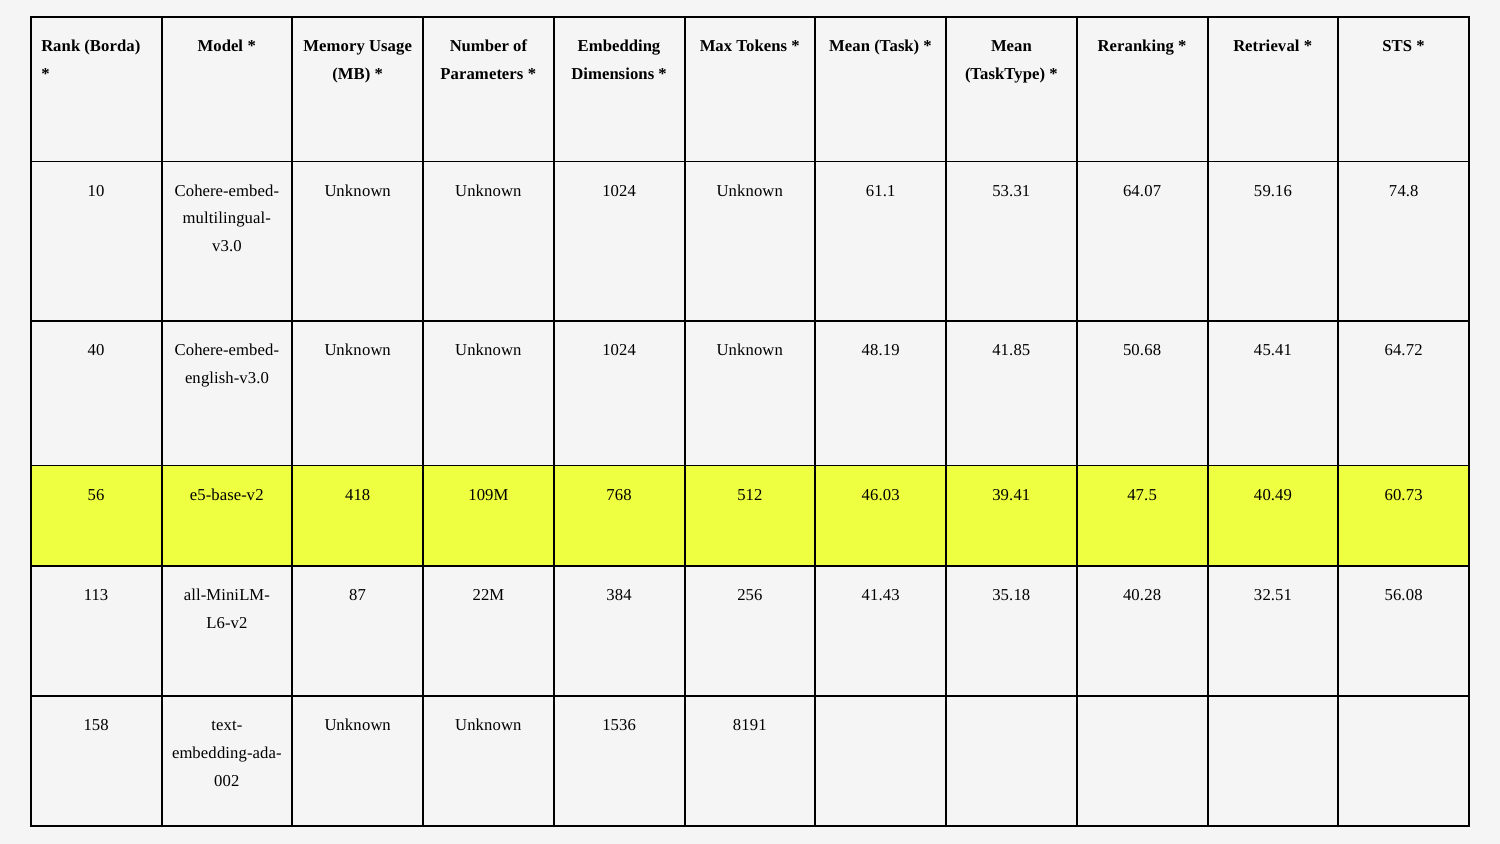

| Rank (Borda) \* | Model \* | Memory Usage (MB) \* | Number of Parameters \* | Embedding Dimensions \* | Max Tokens \* | Mean (Task) \* | Mean (TaskType) \* | Reranking \* | Retrieval \* | STS \* |
| --- | --- | --- | --- | --- | --- | --- | --- | --- | --- | --- |
| 10 | Cohere-embed-multilingual-v3.0 | Unknown | Unknown | 1024 | Unknown | 61.1 | 53.31 | 64.07 | 59.16 | 74.8 |
| 40 | Cohere-embed-english-v3.0 | Unknown | Unknown | 1024 | Unknown | 48.19 | 41.85 | 50.68 | 45.41 | 64.72 |
| 56 | e5-base-v2 | 418 | 109M | 768 | 512 | 46.03 | 39.41 | 47.5 | 40.49 | 60.73 |
| 113 | all-MiniLM-L6-v2 | 87 | 22M | 384 | 256 | 41.43 | 35.18 | 40.28 | 32.51 | 56.08 |
| 158 | text-embedding-ada-002 | Unknown | Unknown | 1536 | 8191 |  |  |  |  |  |